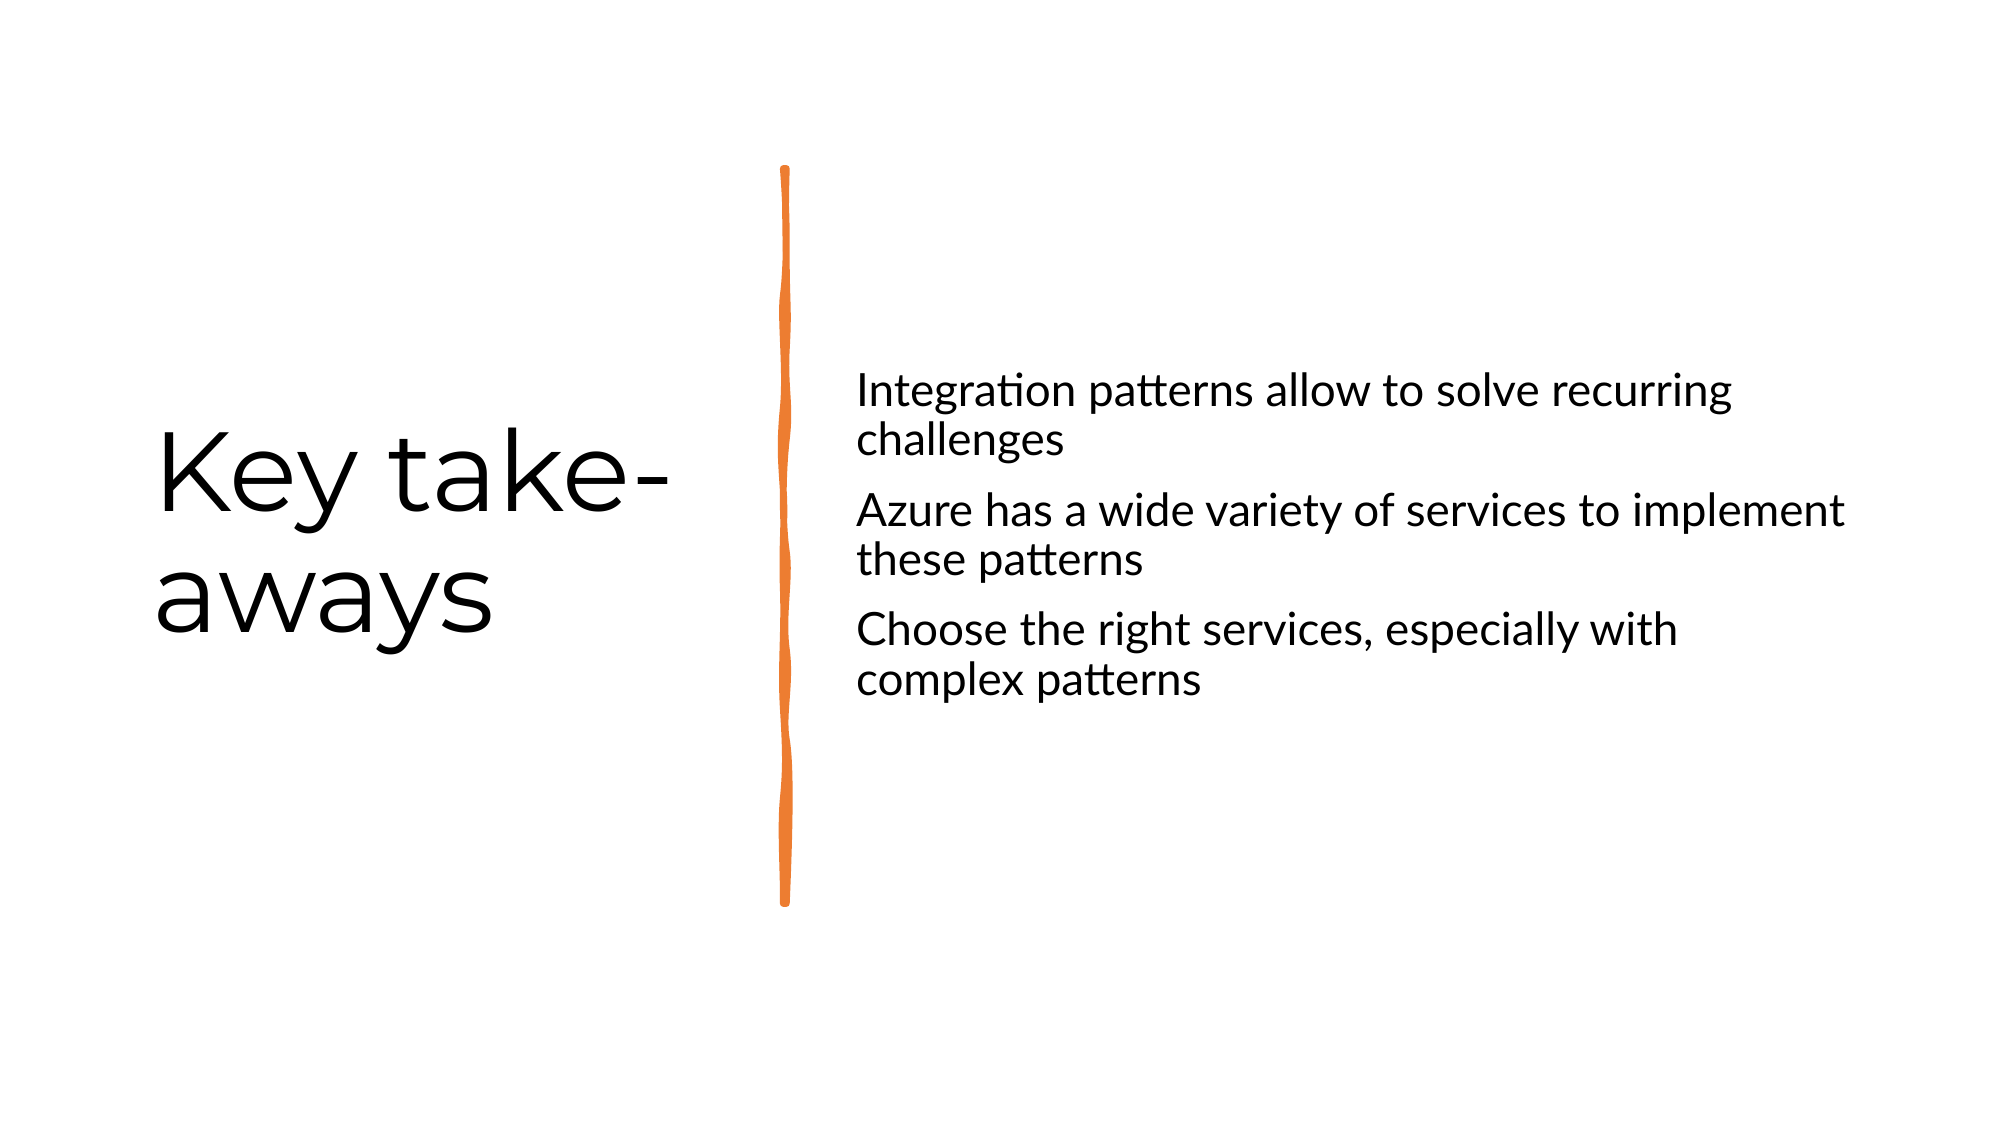

# Key take-aways
Integration patterns allow to solve recurring challenges
Azure has a wide variety of services to implement these patterns
Choose the right services, especially with complex patterns